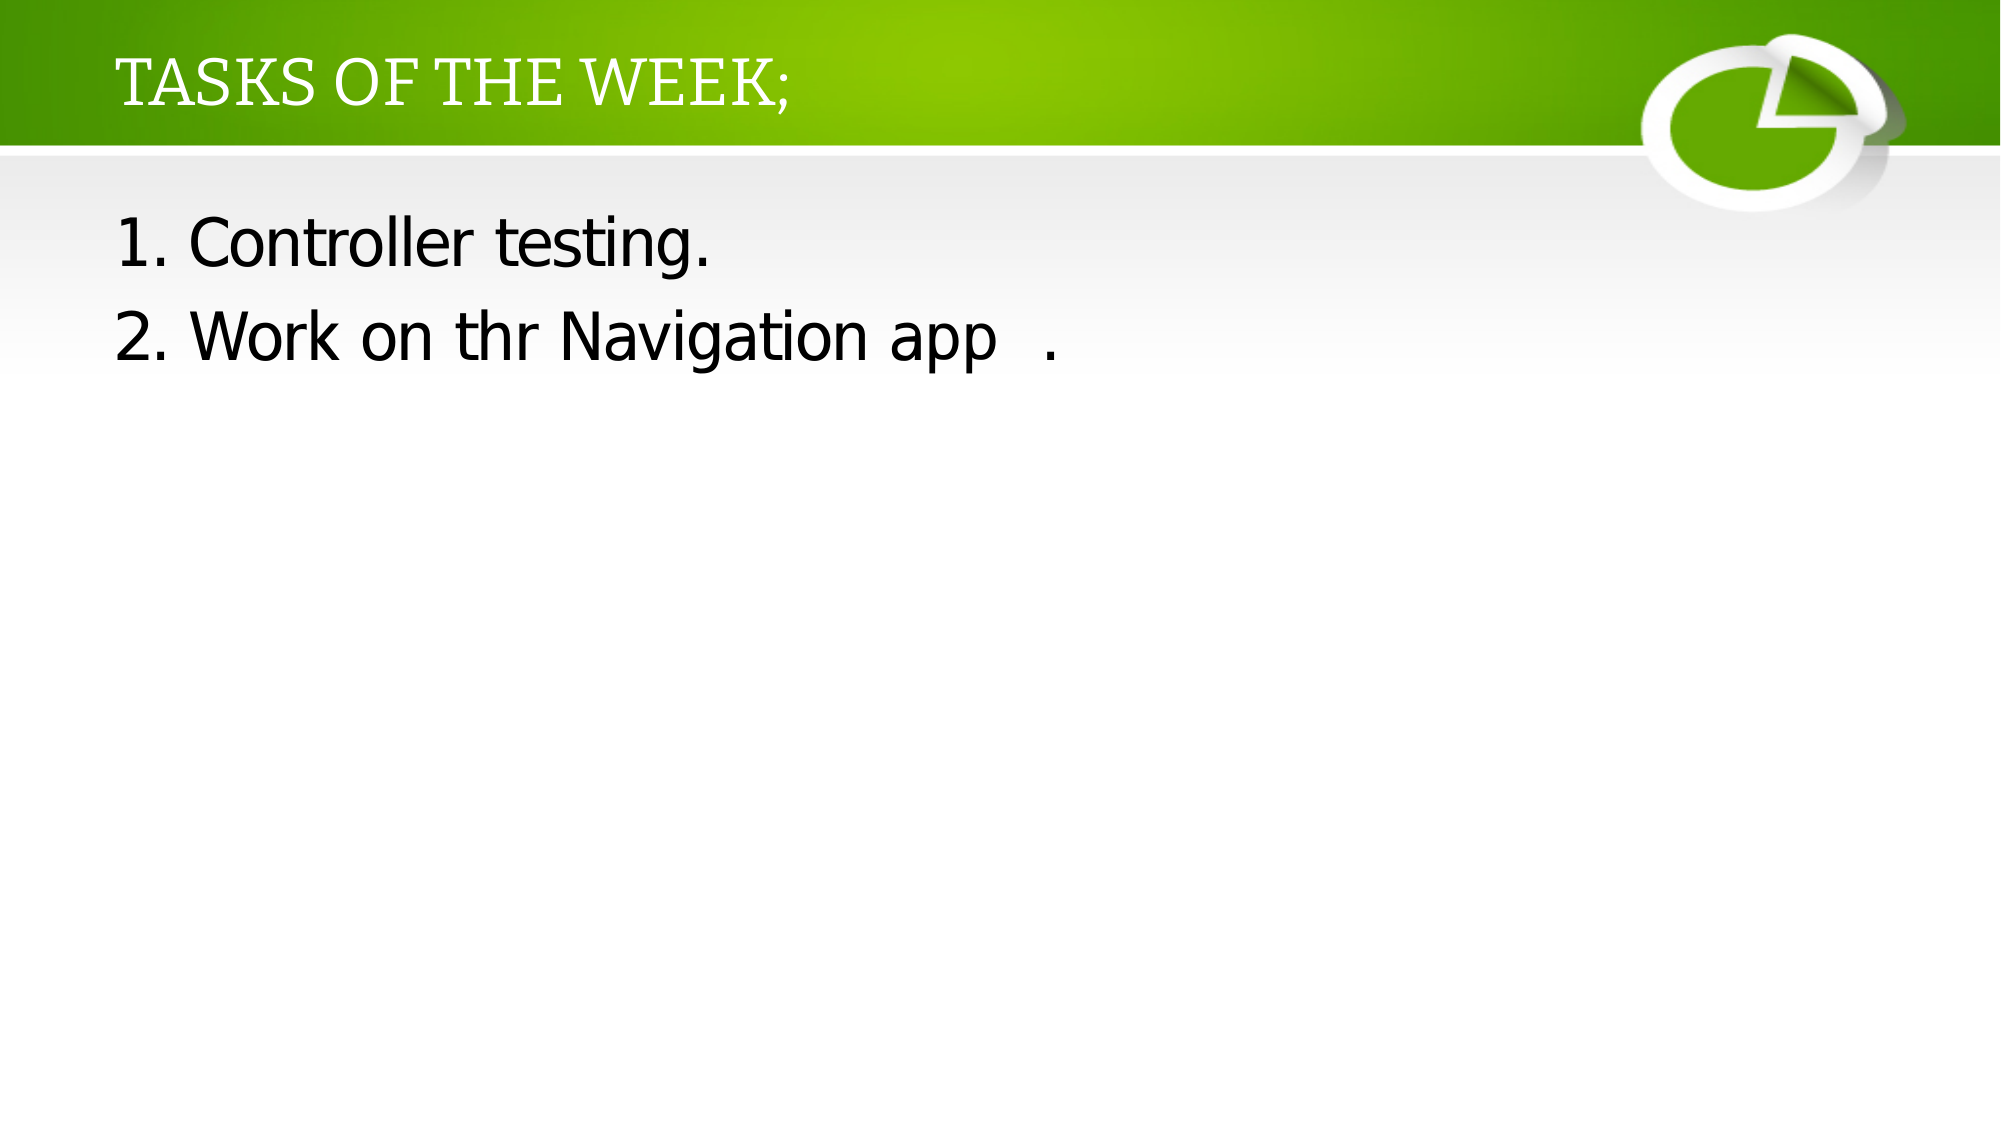

# TASKS OF THE WEEK;
Controller testing.
Work on thr Navigation app  .